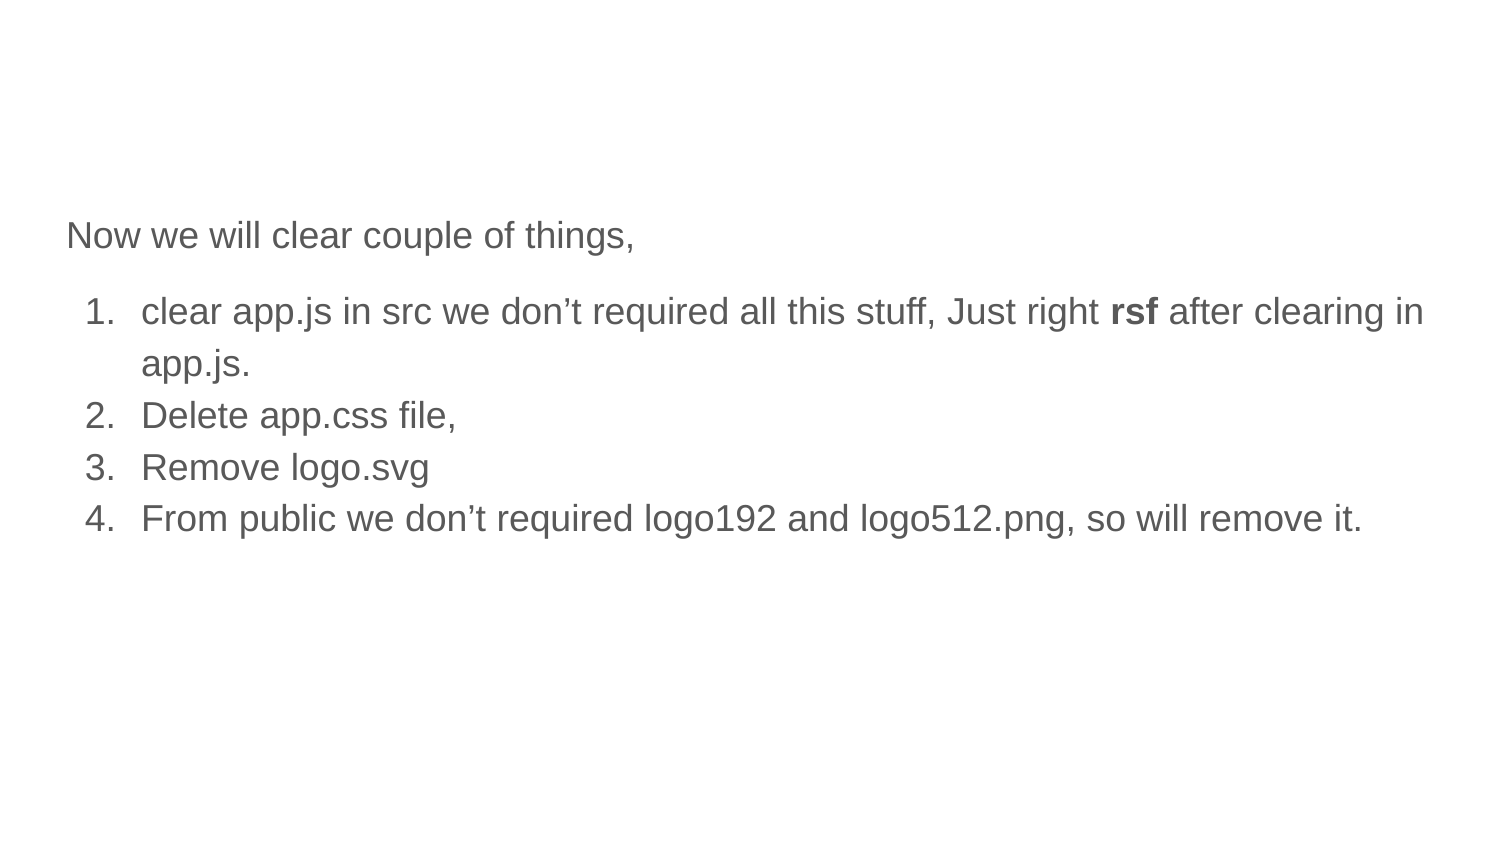

#
Now we will clear couple of things,
clear app.js in src we don’t required all this stuff, Just right rsf after clearing in app.js.
Delete app.css file,
Remove logo.svg
From public we don’t required logo192 and logo512.png, so will remove it.